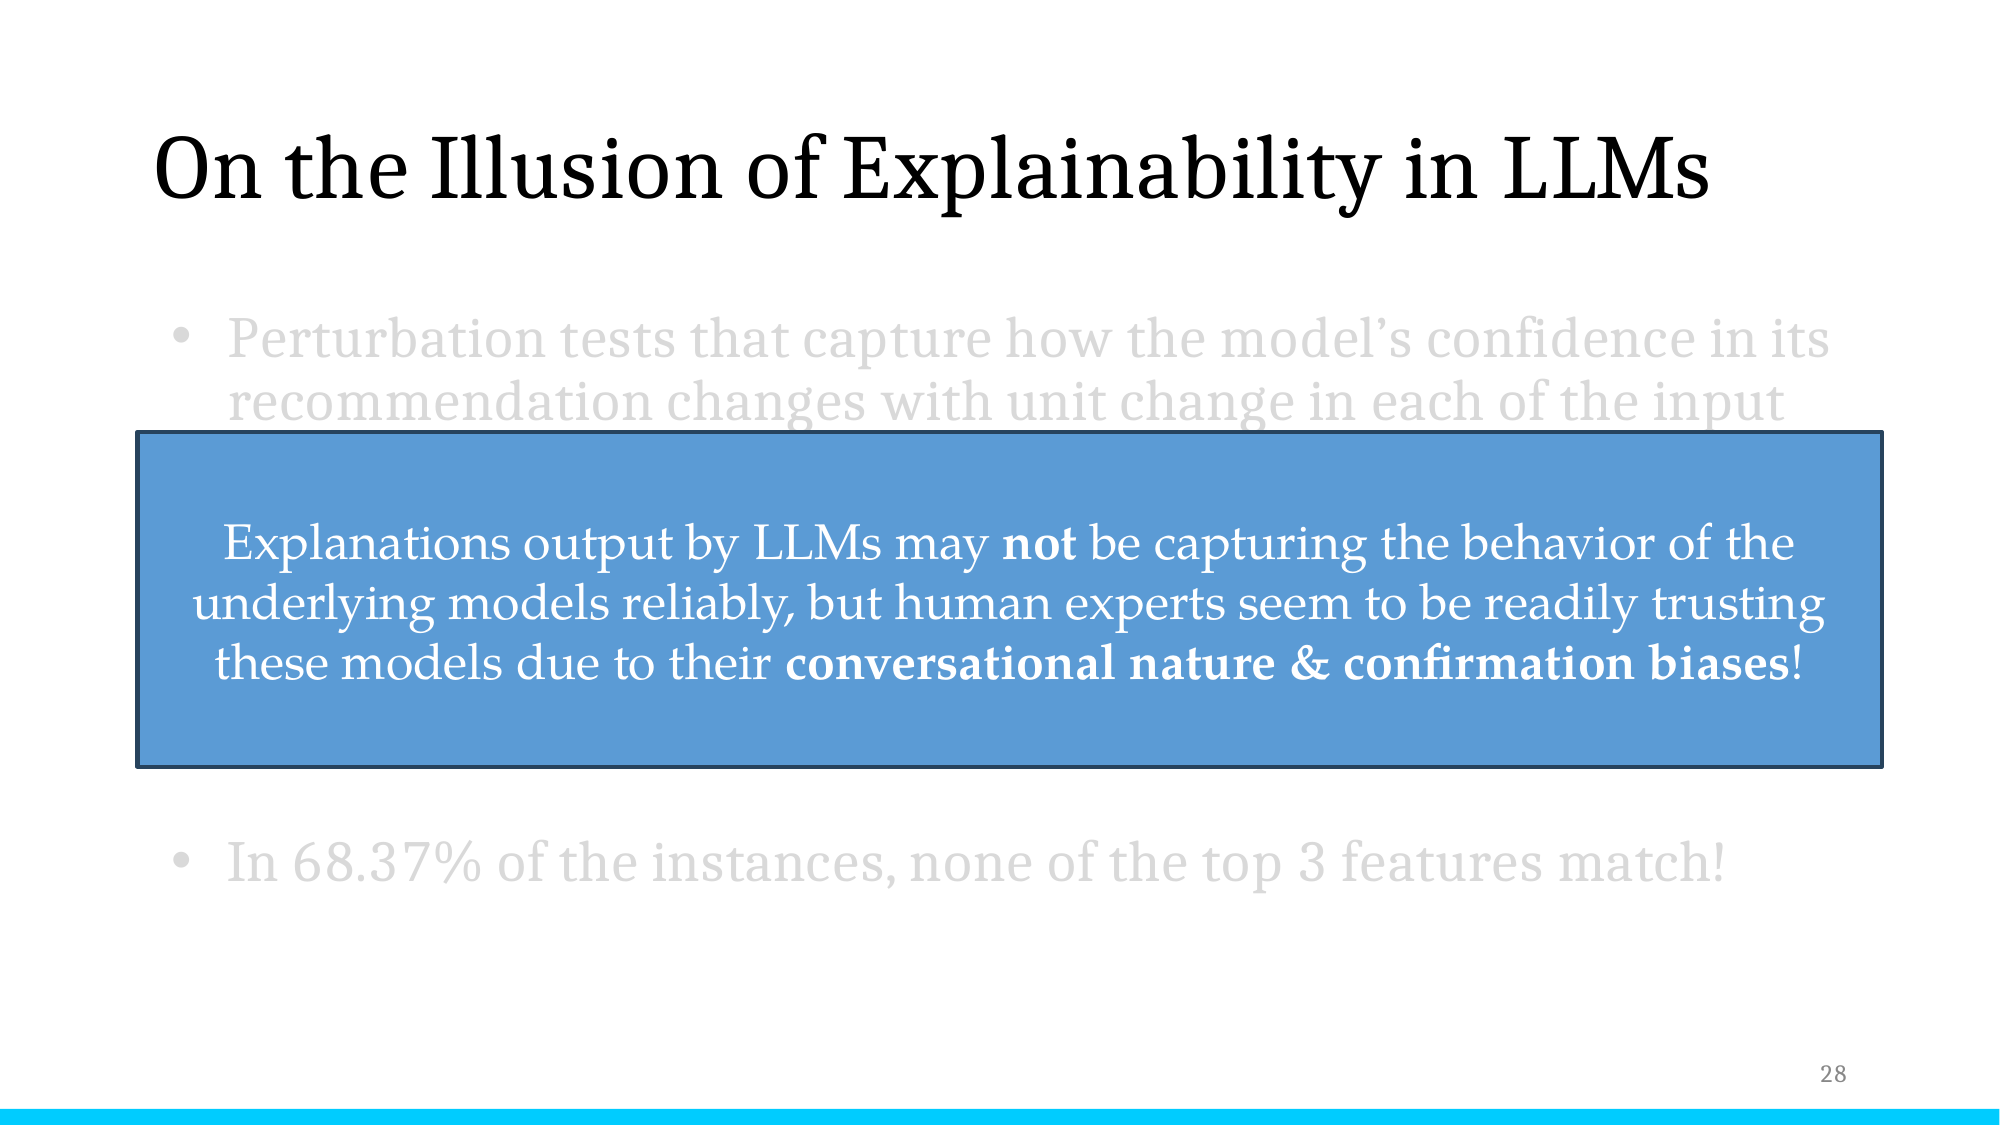

# On the Illusion of Explainability in LLMs

Perturbation tests that capture how the model’s confidence in its recommendation changes with unit change in each of the input features.

Perturbation tests reveal different insights than self-explanations of LLMs.

In 68.37% of the instances, none of the top 3 features match!
Explanations output by LLMs may not be capturing the behavior of the underlying models reliably, but human experts seem to be readily trusting these models due to their conversational nature & confirmation biases!
28